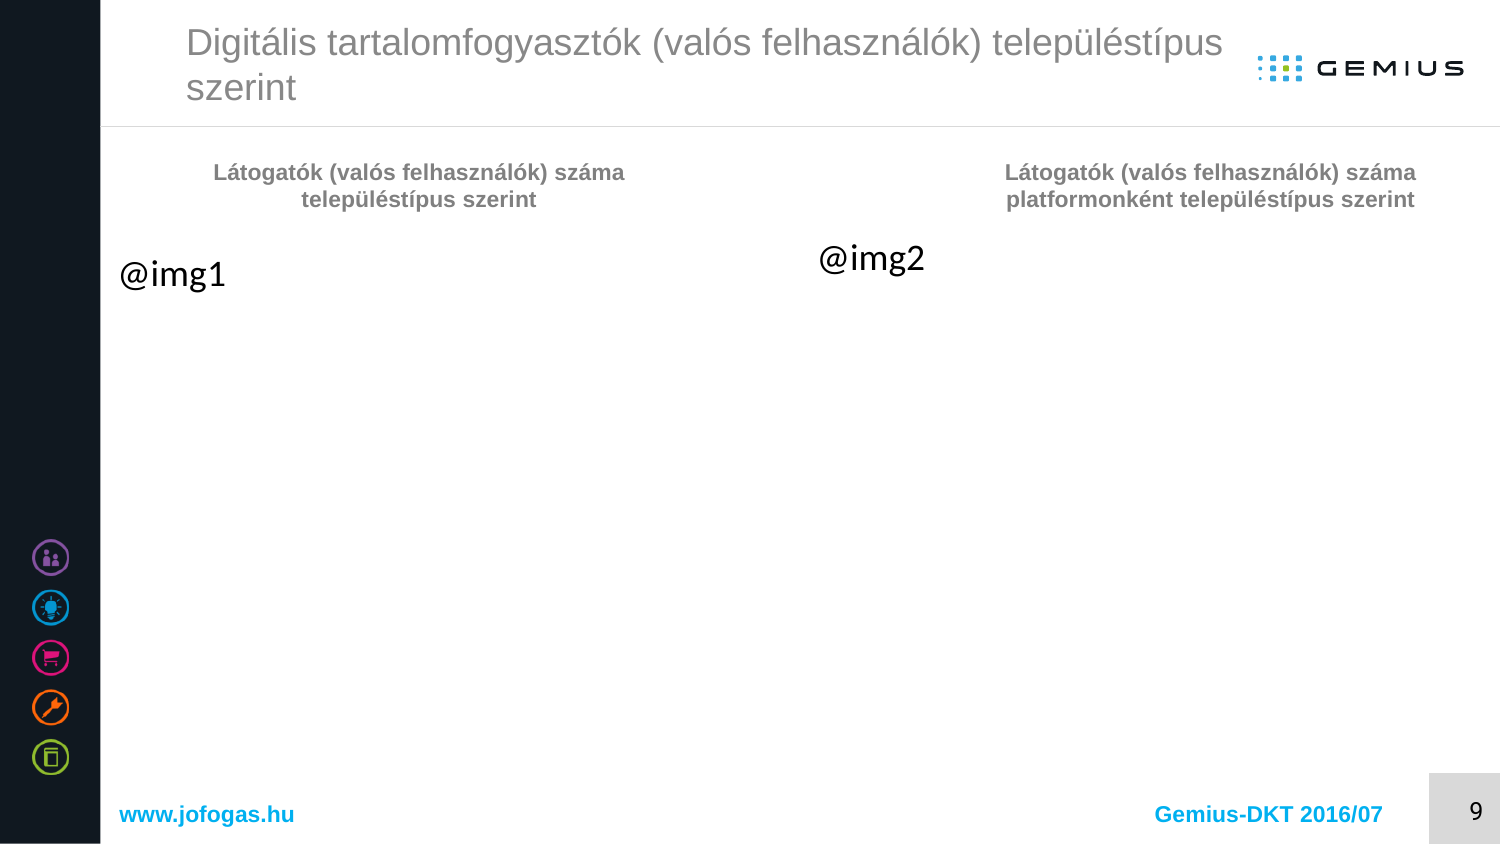

# Digitális tartalomfogyasztók (valós felhasználók) településtípus szerint
Látogatók (valós felhasználók) száma településtípus szerint
Látogatók (valós felhasználók) száma platformonként településtípus szerint
@img2
@img1
www.jofogas.hu
Gemius-DKT 2016/07